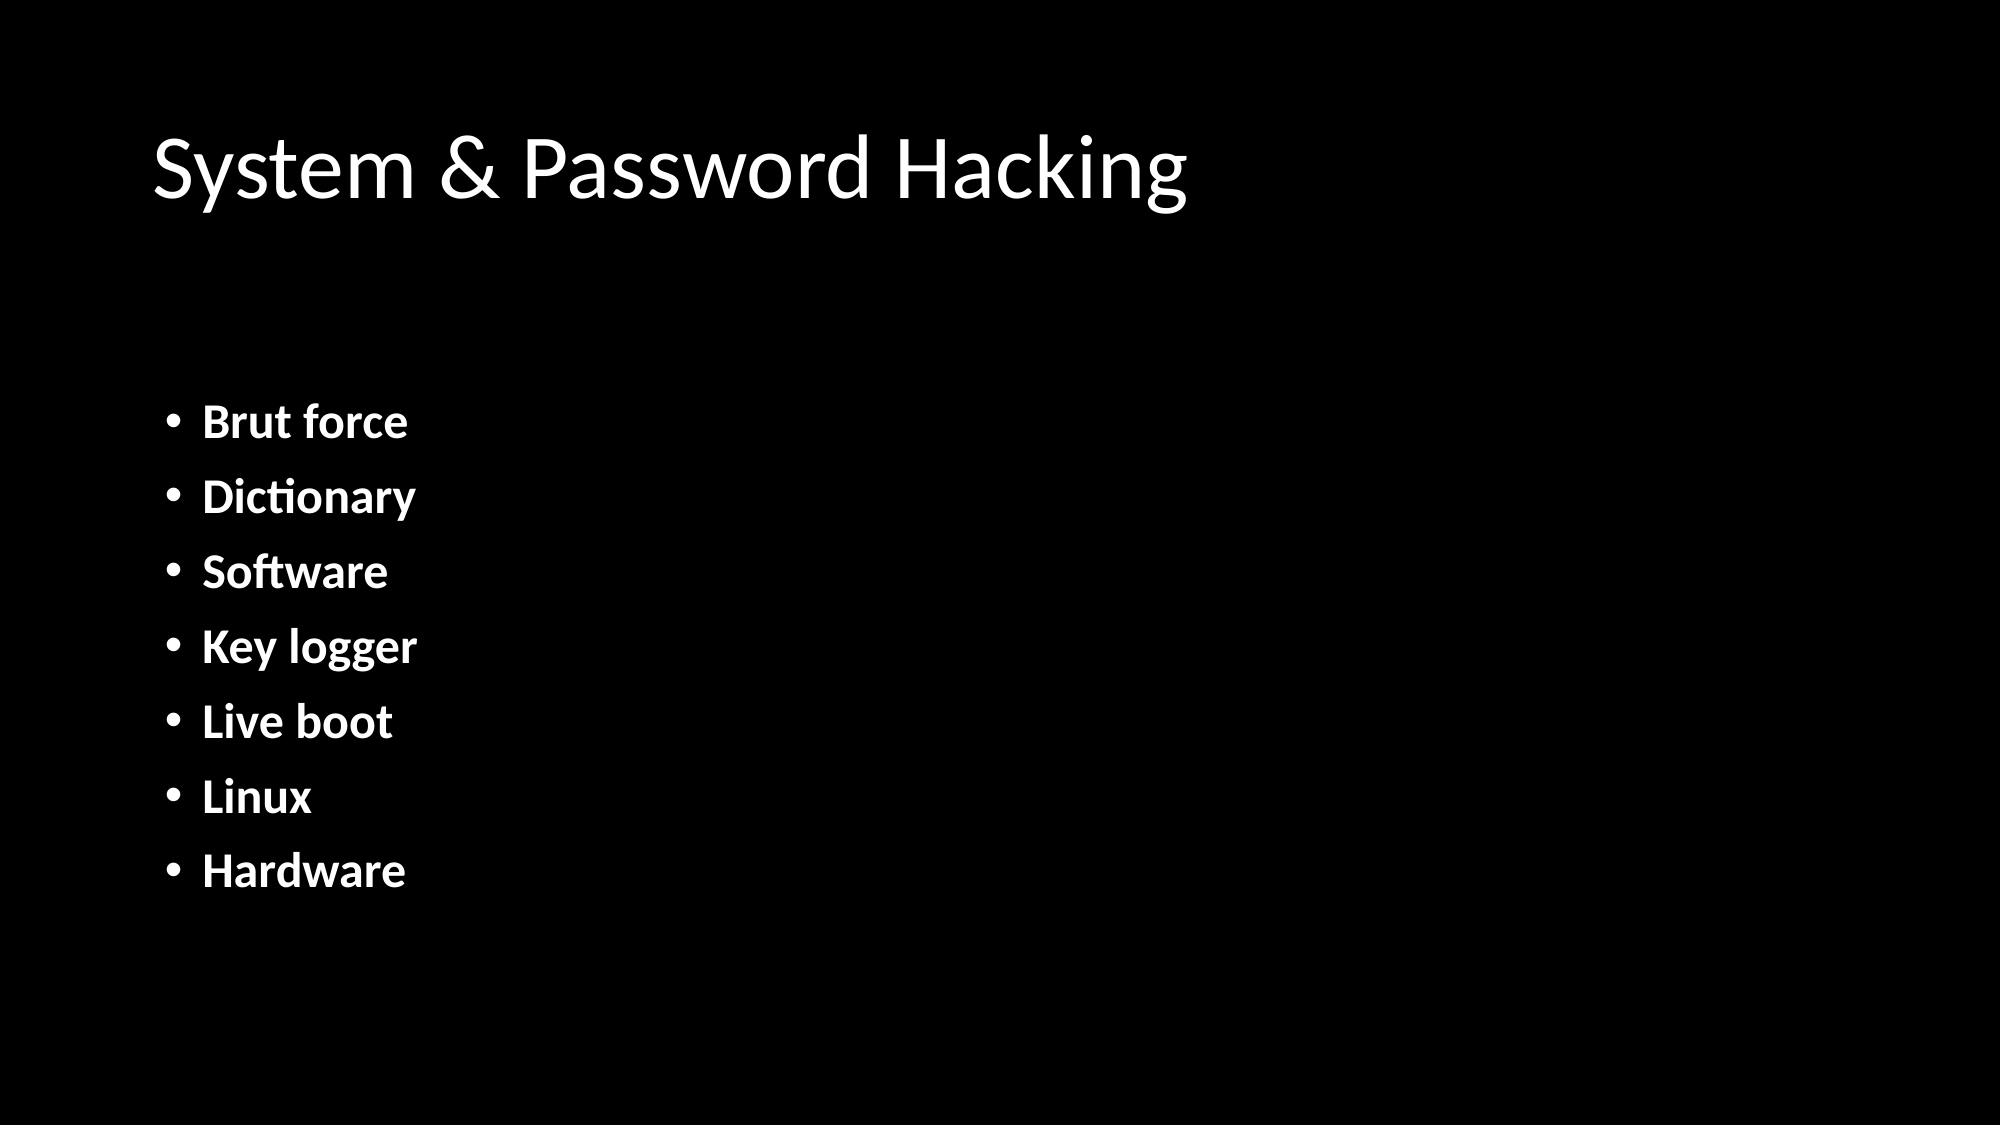

# System & Password Hacking
Brut force
Dictionary
Software
Key logger
Live boot
Linux
Hardware